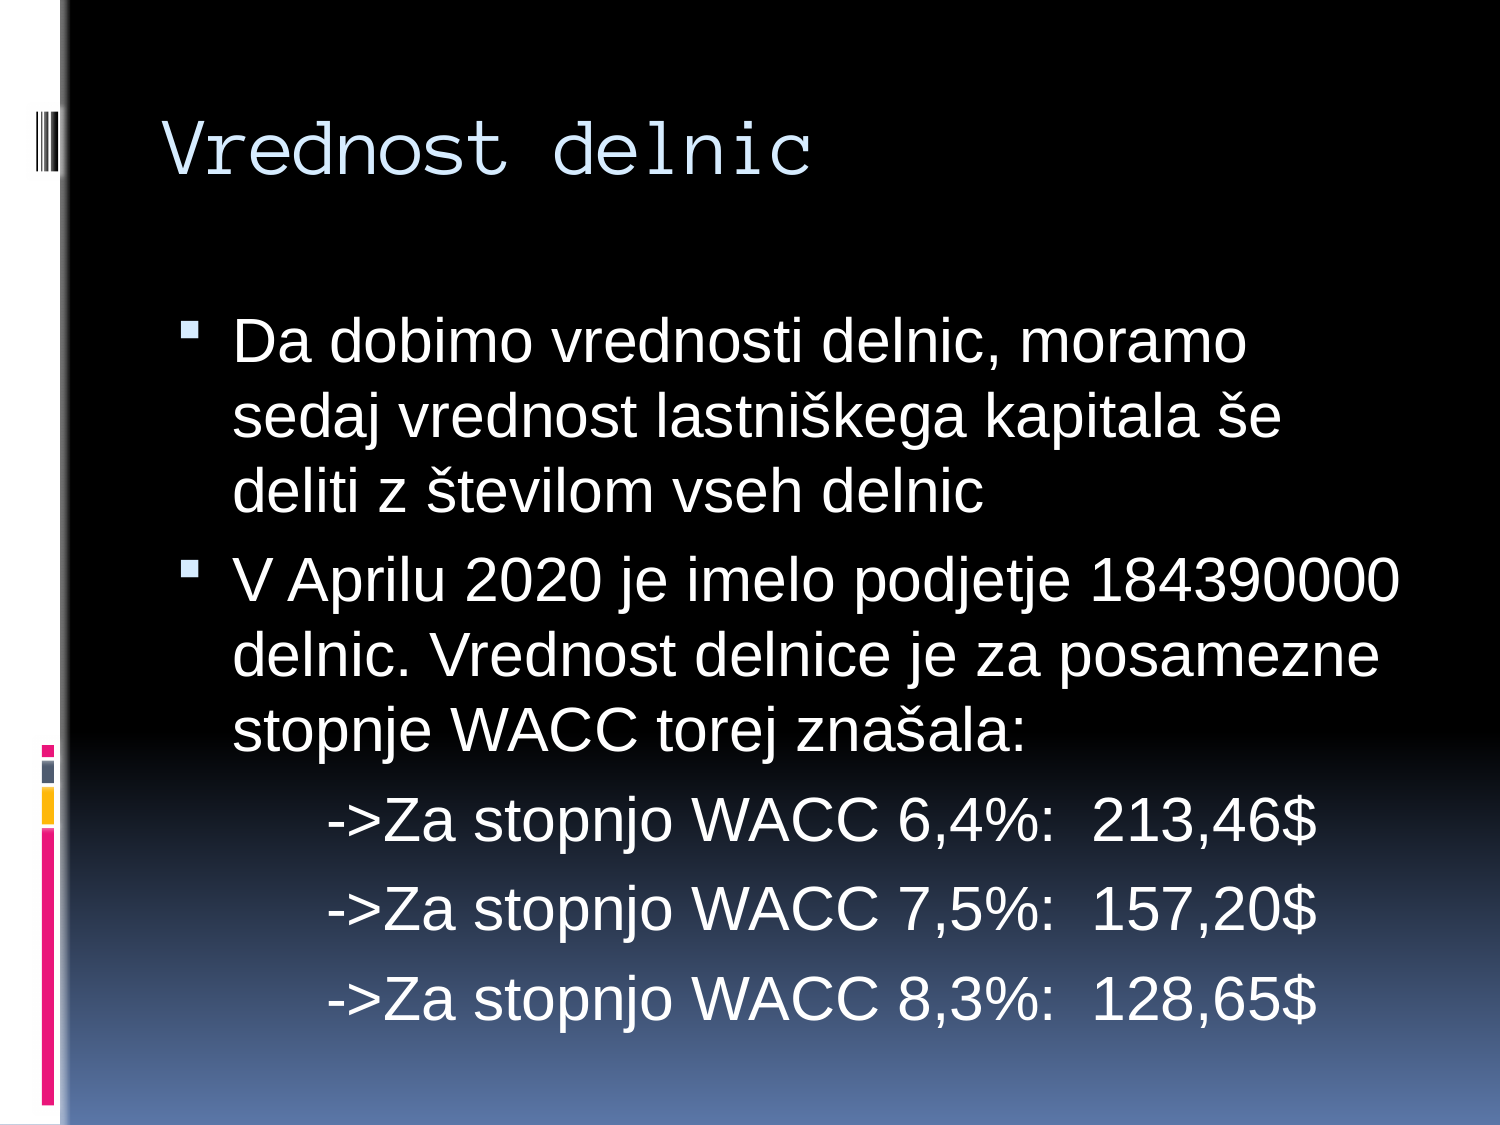

# Vrednost delnic
Da dobimo vrednosti delnic, moramo sedaj vrednost lastniškega kapitala še deliti z številom vseh delnic
V Aprilu 2020 je imelo podjetje 184390000 delnic. Vrednost delnice je za posamezne stopnje WACC torej znašala:
	->Za stopnjo WACC 6,4%:  213,46$
	->Za stopnjo WACC 7,5%:  157,20$
	->Za stopnjo WACC 8,3%:  128,65$